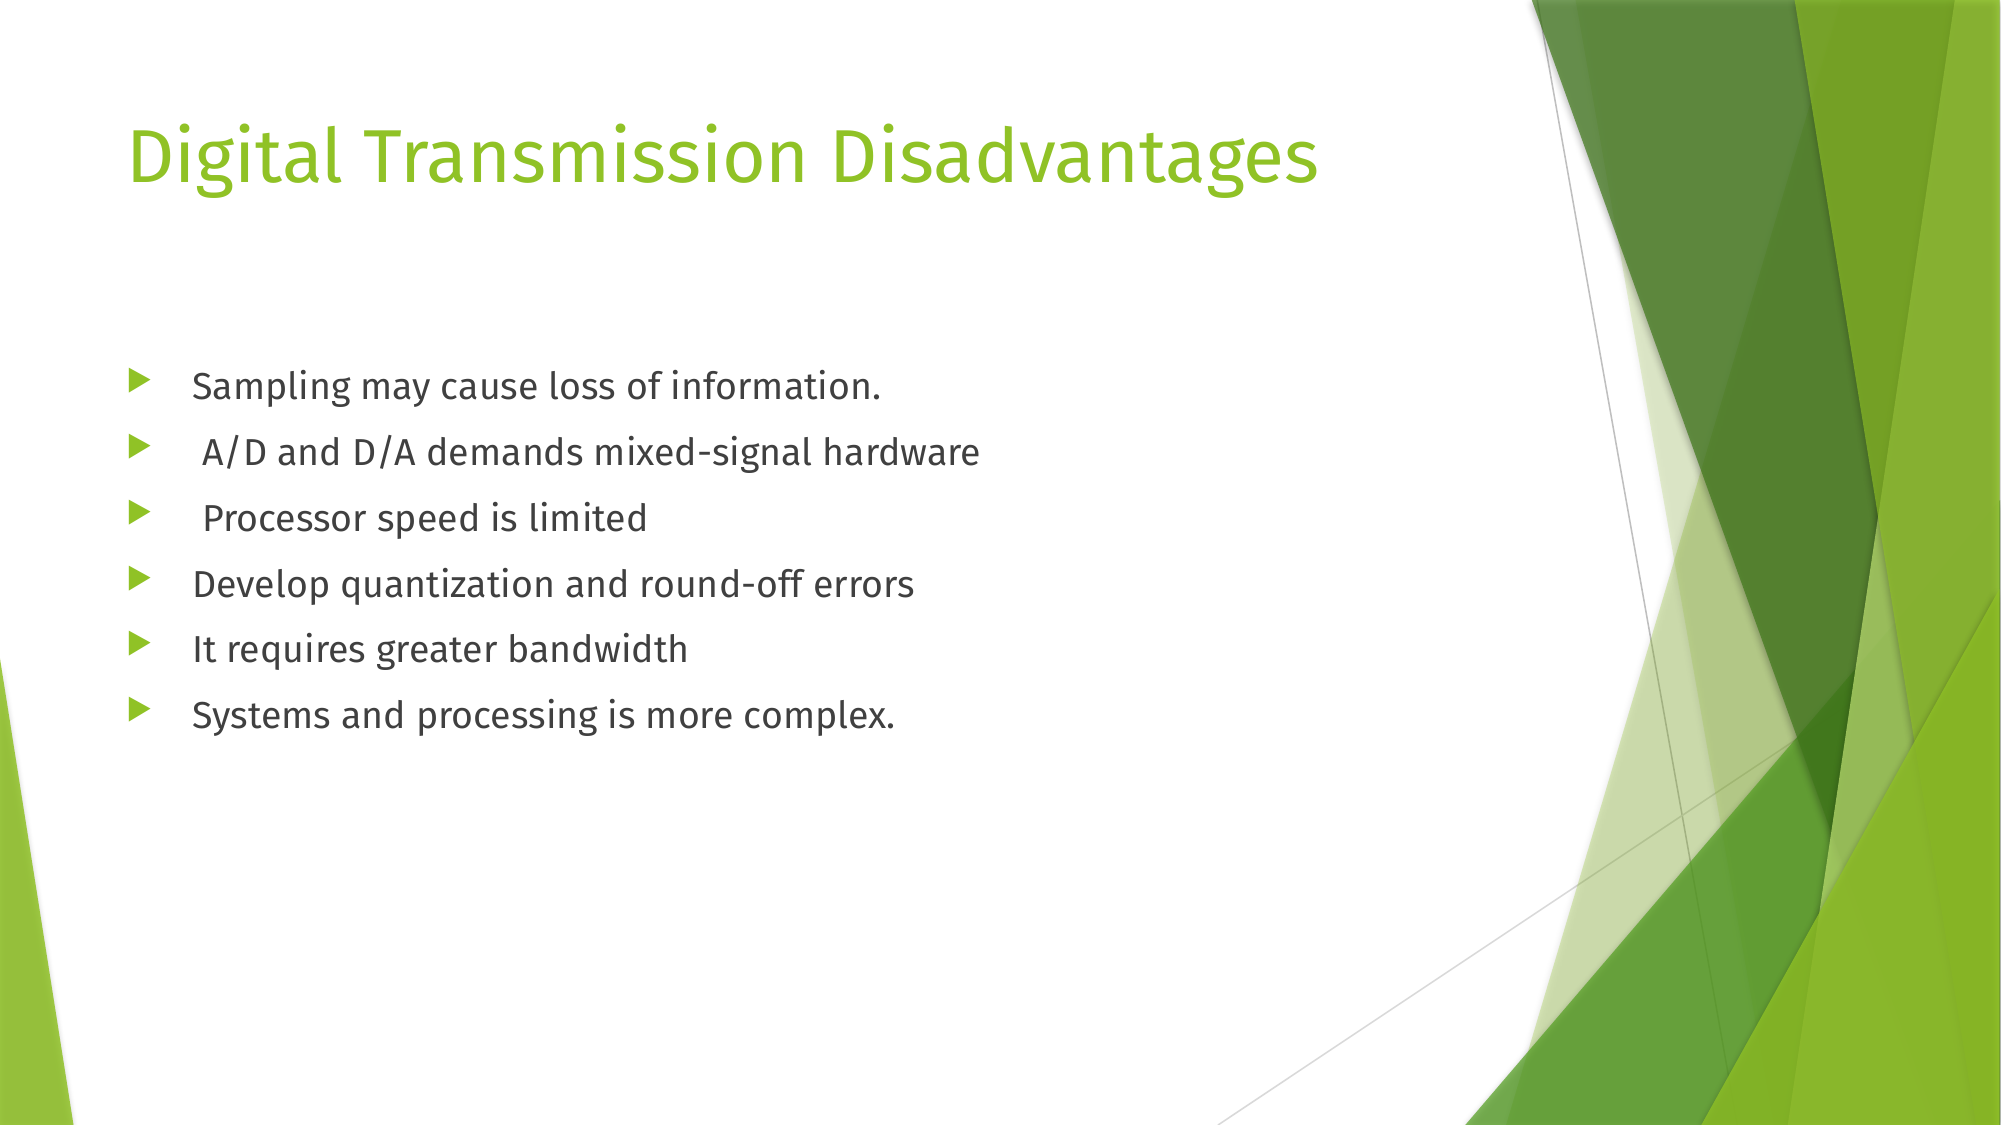

# Digital Transmission Disadvantages
 Sampling may cause loss of information.
  A/D and D/A demands mixed-signal hardware
  Processor speed is limited
 Develop quantization and round-off errors
 It requires greater bandwidth
 Systems and processing is more complex.